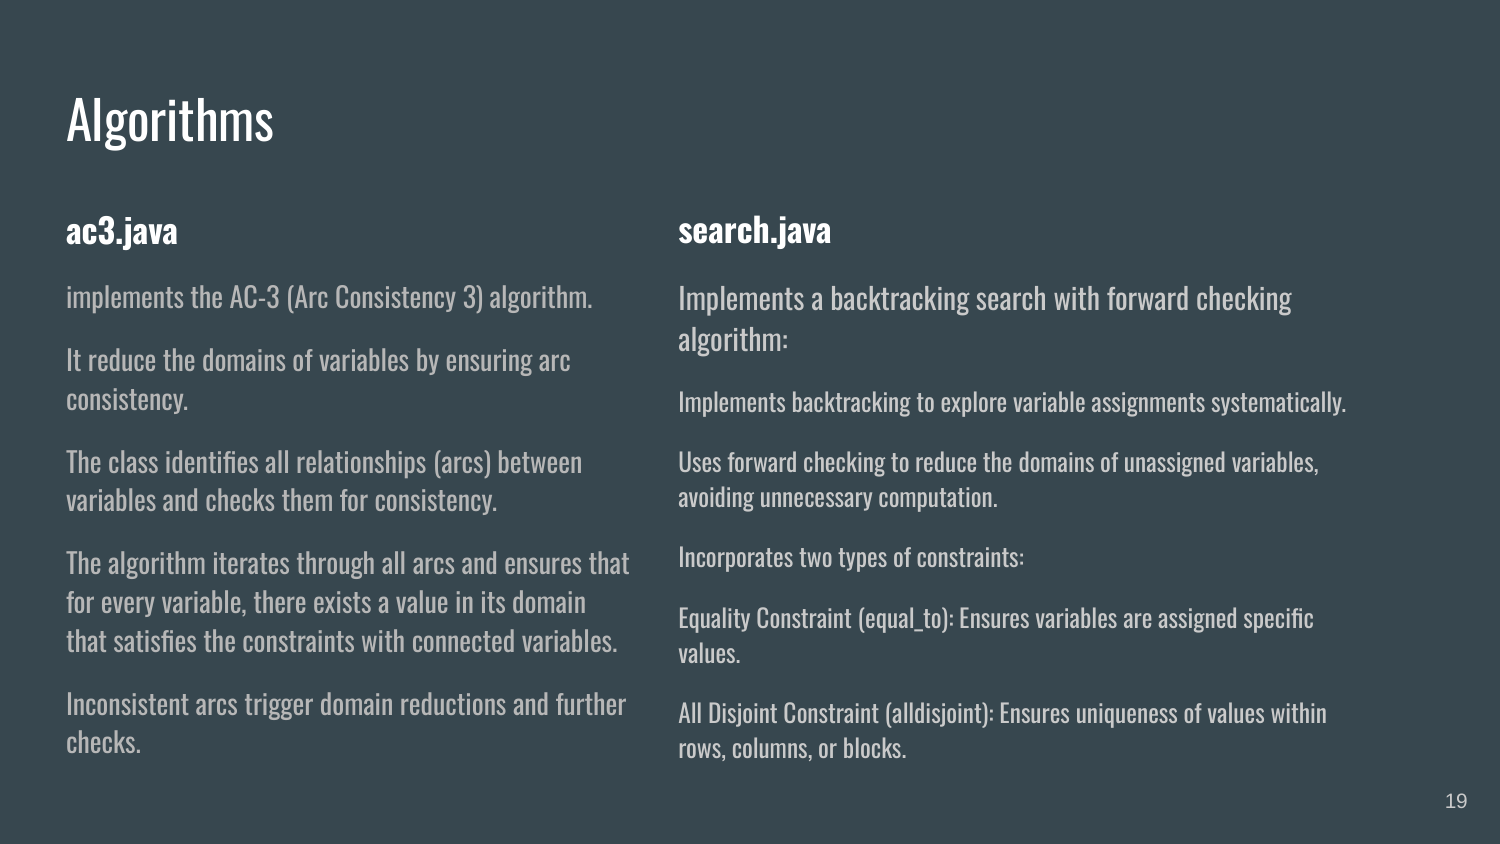

# Algorithms
ac3.java
implements the AC-3 (Arc Consistency 3) algorithm.
It reduce the domains of variables by ensuring arc consistency.
The class identifies all relationships (arcs) between variables and checks them for consistency.
The algorithm iterates through all arcs and ensures that for every variable, there exists a value in its domain that satisfies the constraints with connected variables.
Inconsistent arcs trigger domain reductions and further checks.
search.java
Implements a backtracking search with forward checking algorithm:
Implements backtracking to explore variable assignments systematically.
Uses forward checking to reduce the domains of unassigned variables, avoiding unnecessary computation.
Incorporates two types of constraints:
Equality Constraint (equal_to): Ensures variables are assigned specific values.
All Disjoint Constraint (alldisjoint): Ensures uniqueness of values within rows, columns, or blocks.

19